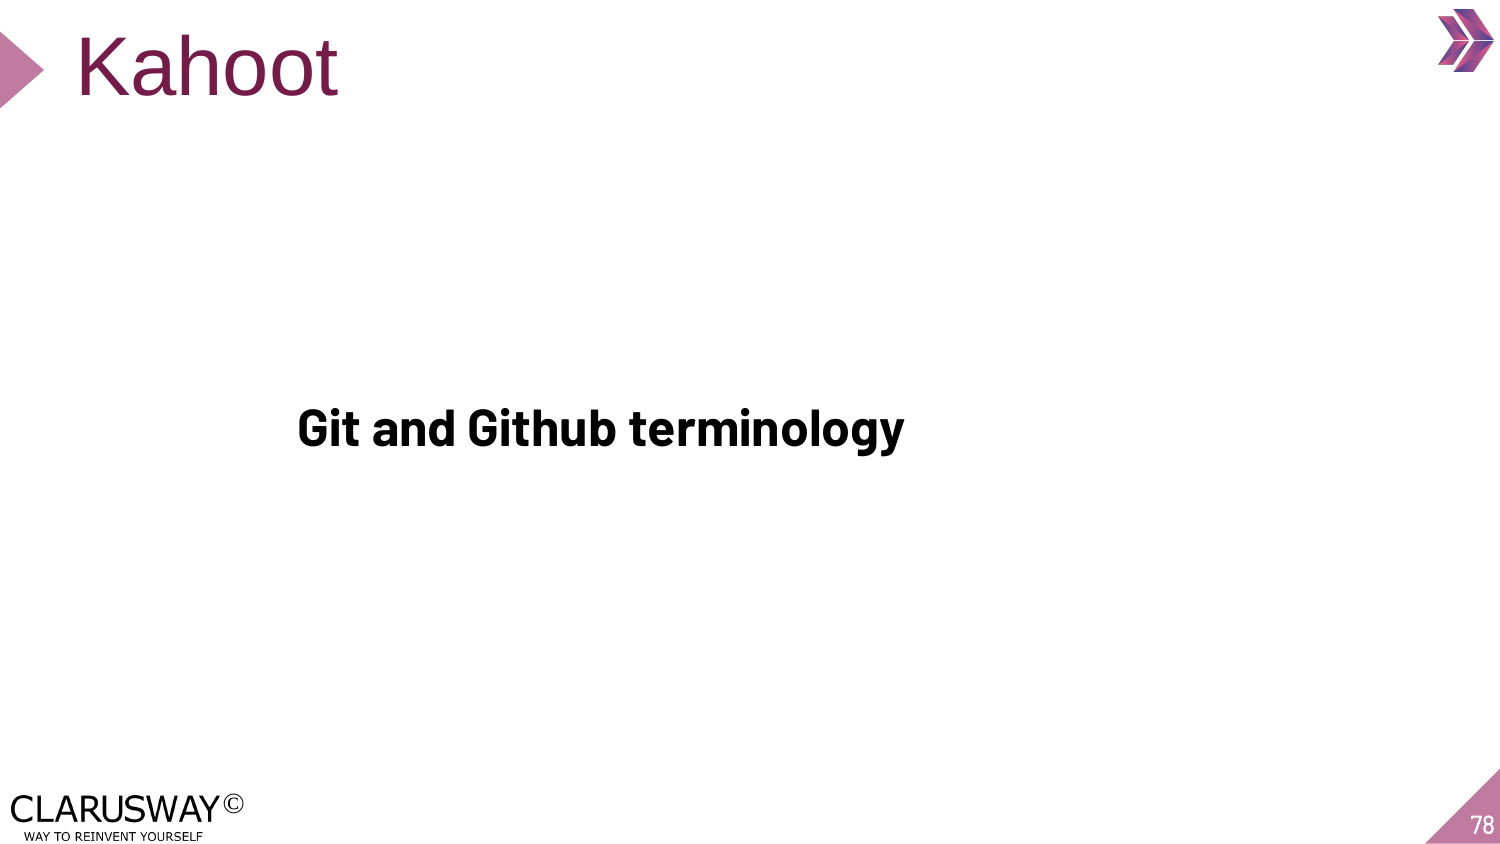

# Kahoot
Git and Github terminology
78